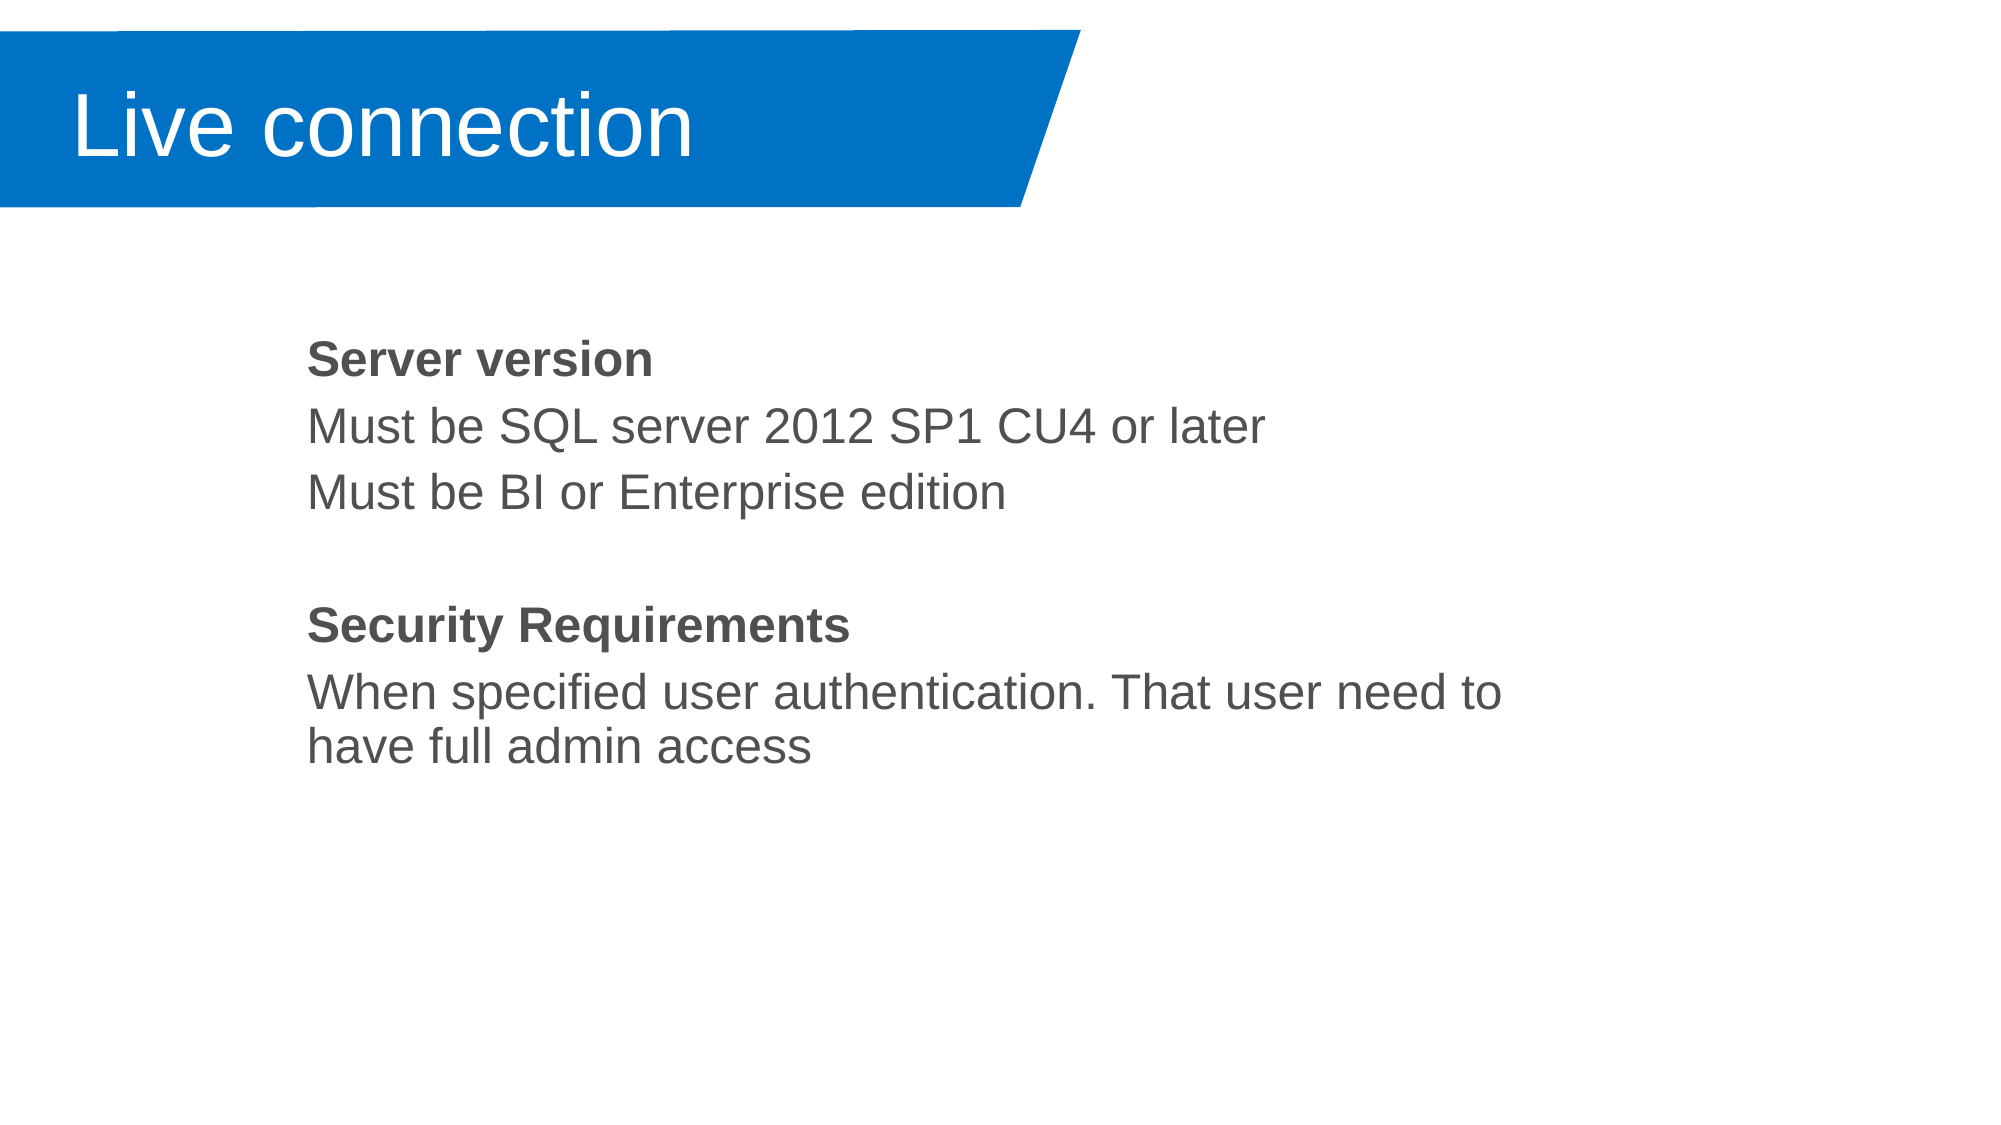

Live connection
Server version
Must be SQL server 2012 SP1 CU4 or later
Must be BI or Enterprise edition

Security Requirements
When specified user authentication. That user need to have full admin access